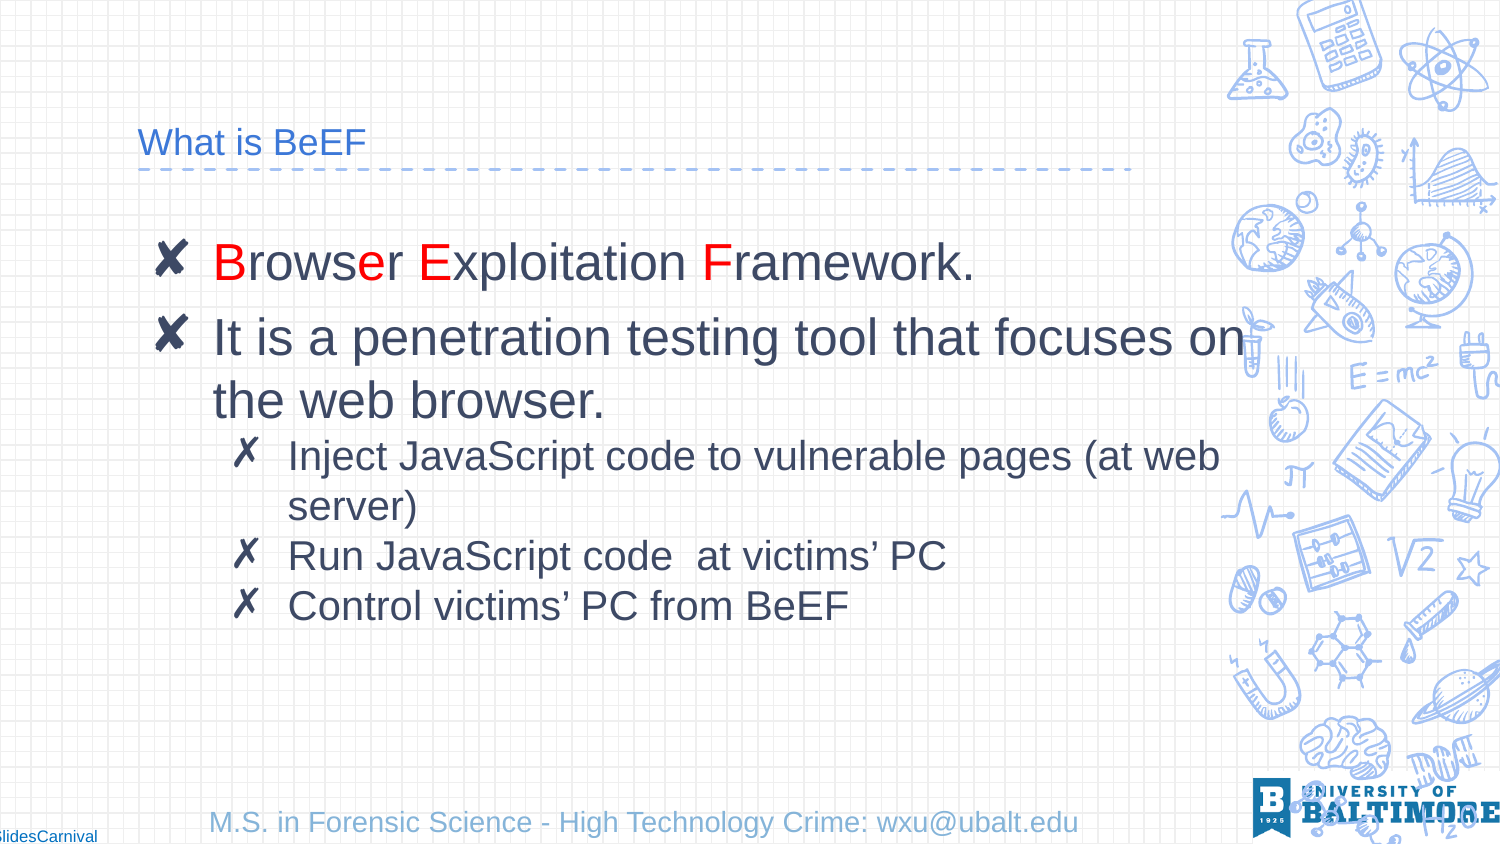

# What is BeEF
Browser Exploitation Framework.
It is a penetration testing tool that focuses on the web browser.
Inject JavaScript code to vulnerable pages (at web server)
Run JavaScript code  at victims’ PC
Control victims’ PC from BeEF